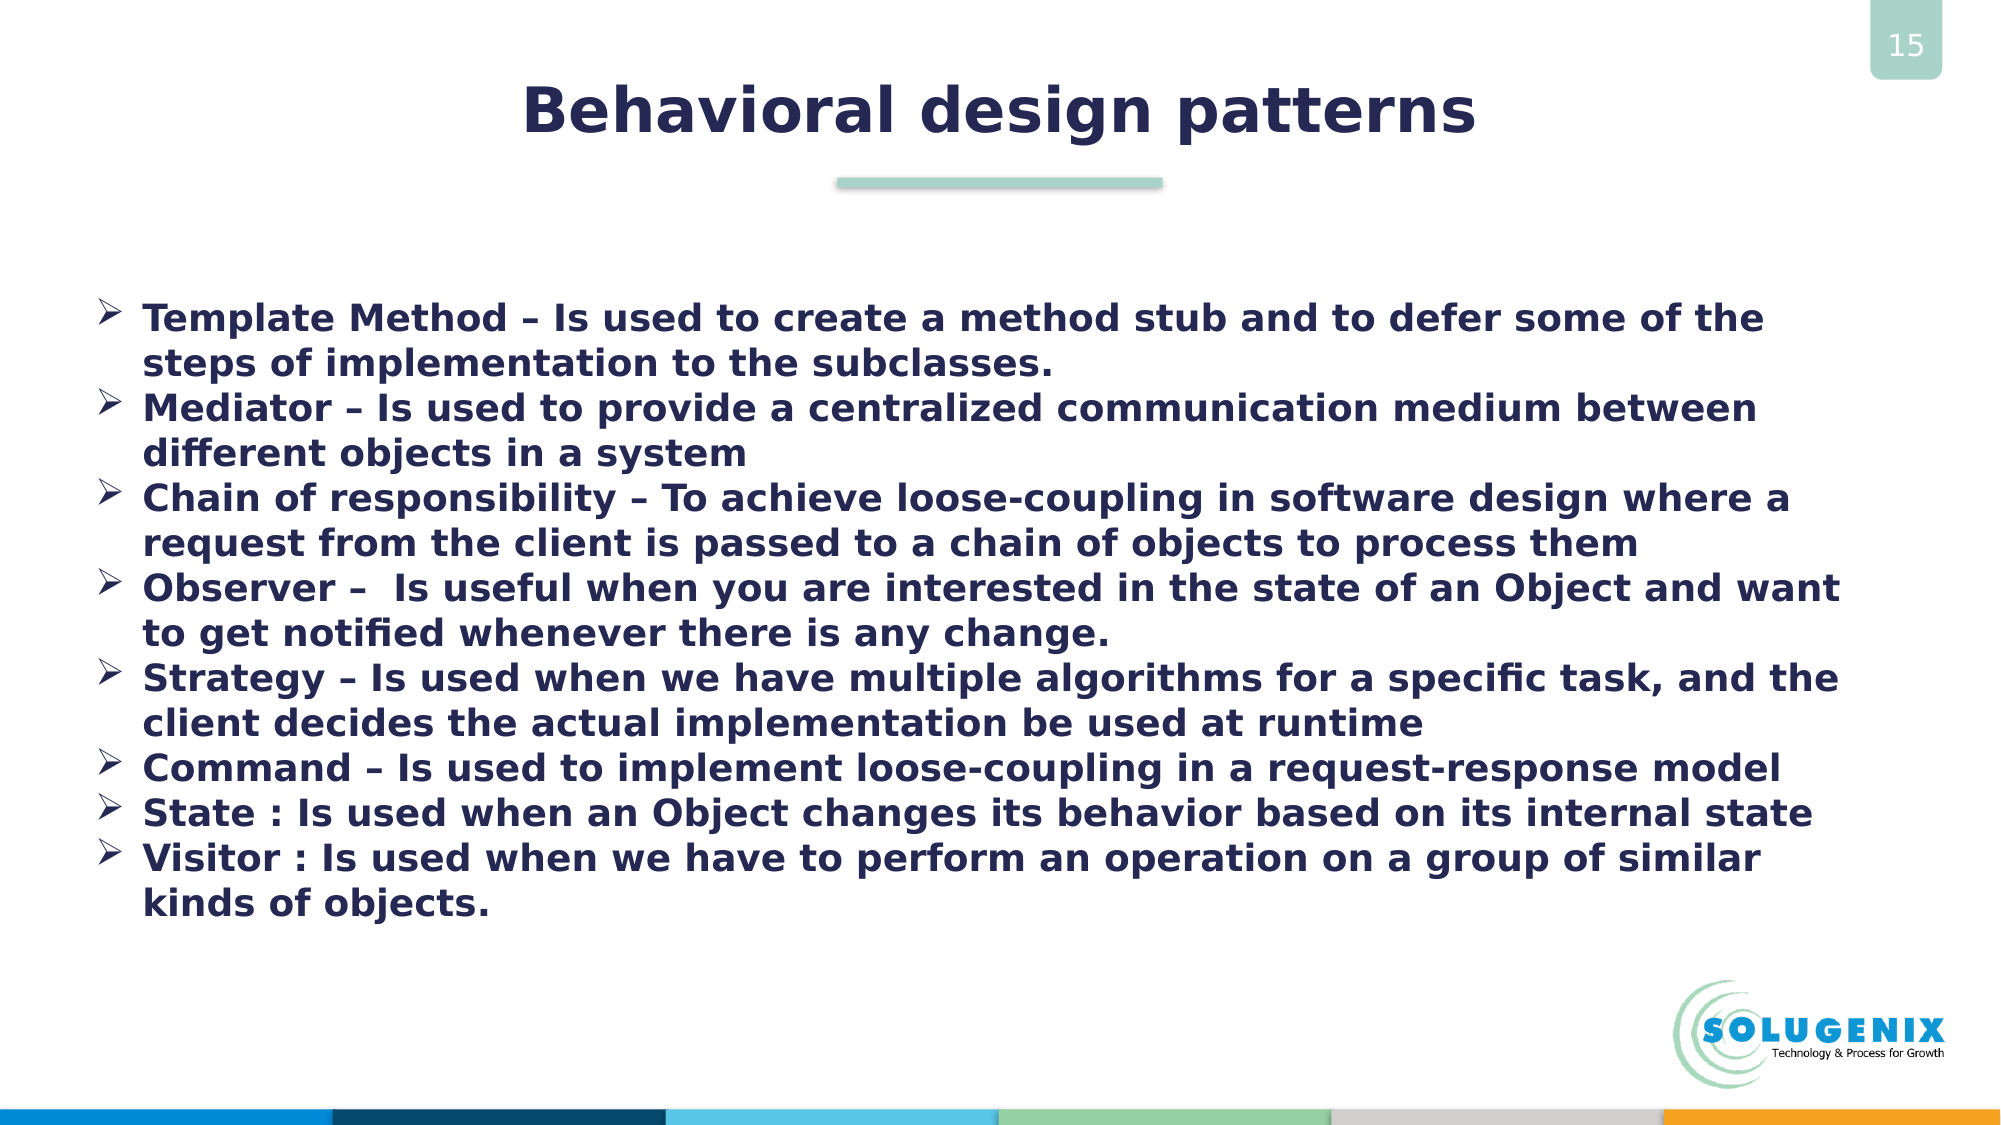

# Behavioral design patterns

Template Method – Is used to create a method stub and to defer some of the steps of implementation to the subclasses.
Mediator – Is used to provide a centralized communication medium between different objects in a system
Chain of responsibility – To achieve loose-coupling in software design where a request from the client is passed to a chain of objects to process them
Observer –  Is useful when you are interested in the state of an Object and want to get notified whenever there is any change.
Strategy – Is used when we have multiple algorithms for a specific task, and the client decides the actual implementation be used at runtime
Command – Is used to implement loose-coupling in a request-response model
State : Is used when an Object changes its behavior based on its internal state
Visitor : Is used when we have to perform an operation on a group of similar kinds of objects.